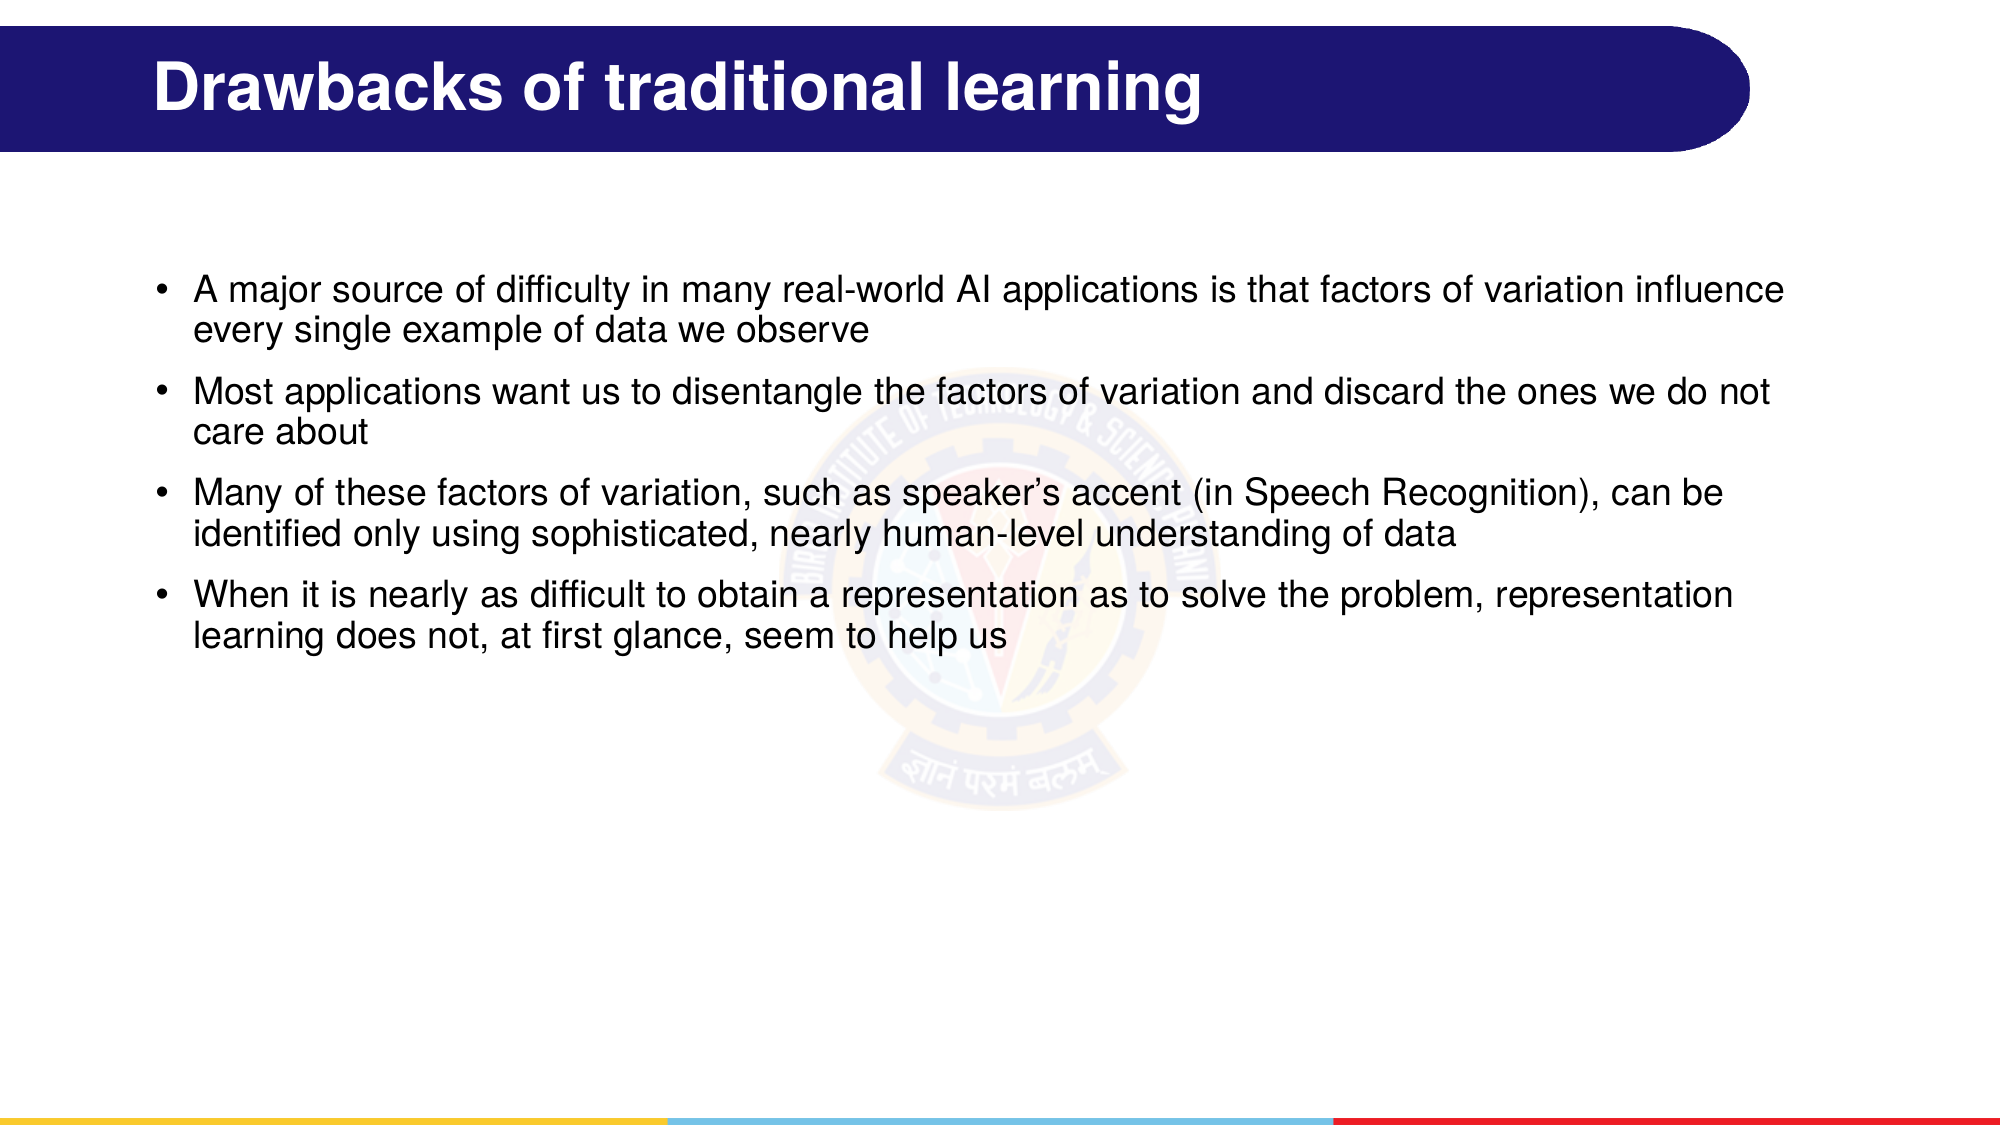

# Drawbacks of traditional learning

A major source of difficulty in many real-world AI applications is that factors of variation influence every single example of data we observe
Most applications want us to disentangle the factors of variation and discard the ones we do not care about
Many of these factors of variation, such as speaker’s accent (in Speech Recognition), can be identified only using sophisticated, nearly human-level understanding of data
When it is nearly as difficult to obtain a representation as to solve the problem, representation learning does not, at first glance, seem to help us